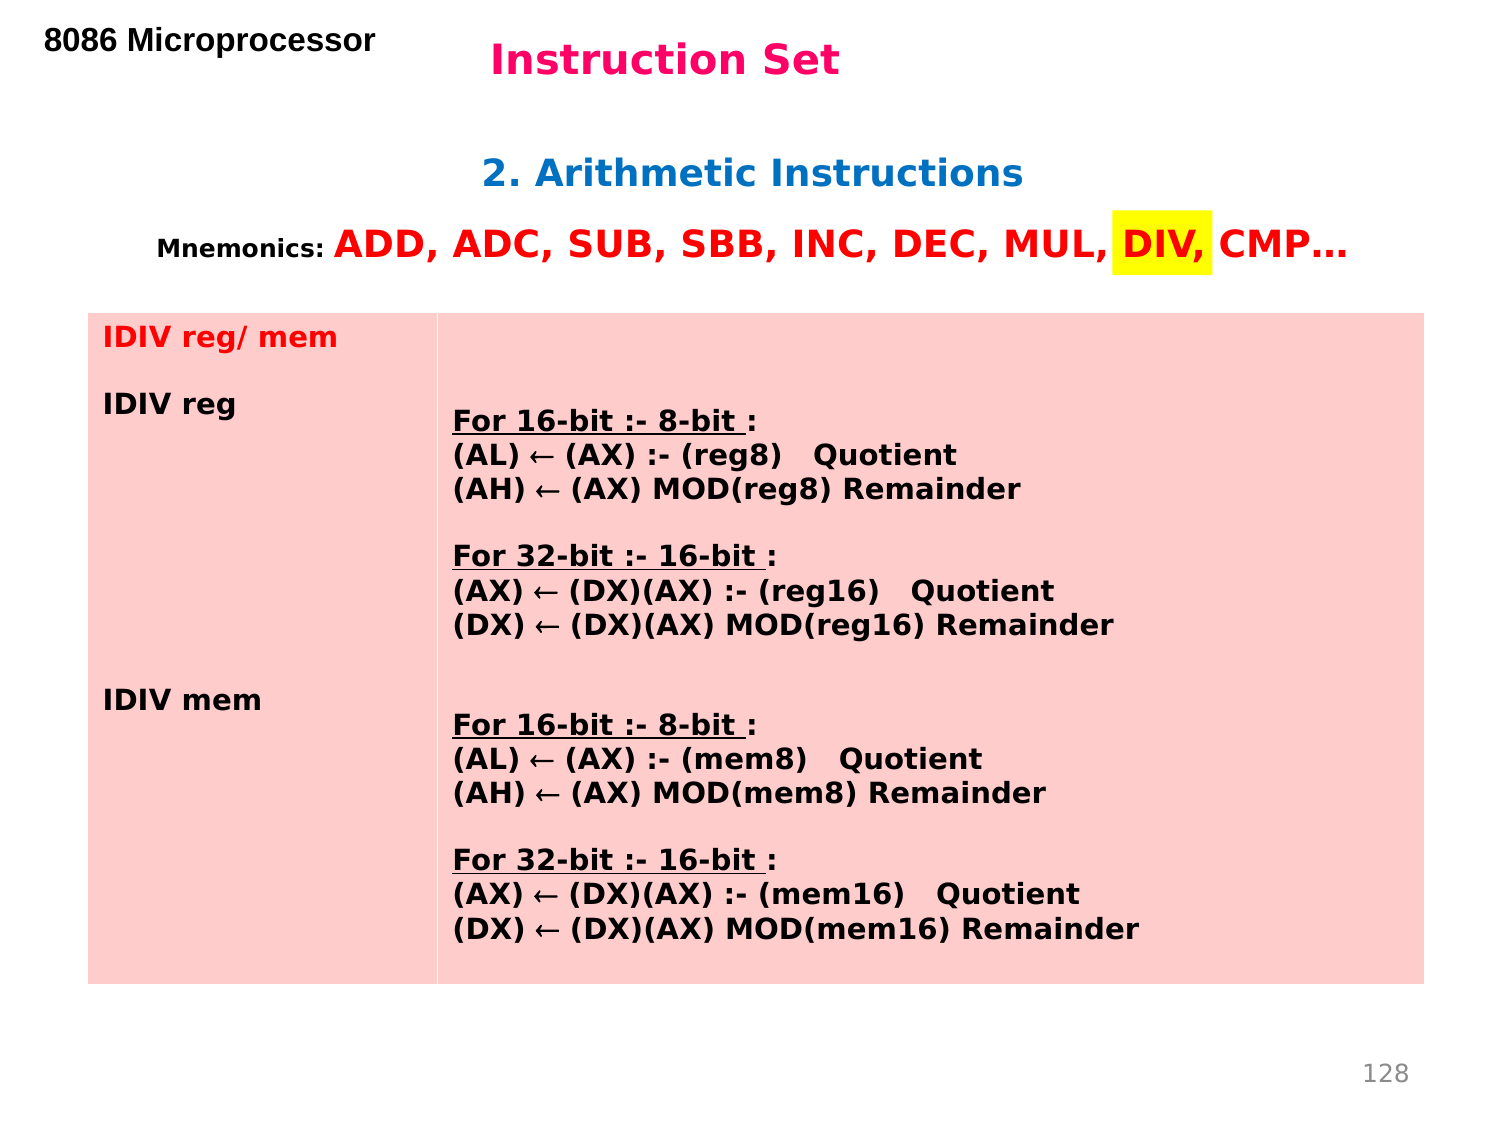

8086 Microprocessor
Instruction Set
2. Arithmetic Instructions

Mnemonics: ADD, ADC, SUB, SBB, INC, DEC, MUL, DIV, CMP…
| IDIV reg/ mem IDIV reg IDIV mem | For 16-bit :- 8-bit : (AL) ← (AX) :- (reg8) Quotient (AH) ← (AX) MOD(reg8) Remainder For 32-bit :- 16-bit : (AX) ← (DX)(AX) :- (reg16) Quotient (DX) ← (DX)(AX) MOD(reg16) Remainder For 16-bit :- 8-bit : (AL) ← (AX) :- (mem8) Quotient (AH) ← (AX) MOD(mem8) Remainder For 32-bit :- 16-bit : (AX) ← (DX)(AX) :- (mem16) Quotient (DX) ← (DX)(AX) MOD(mem16) Remainder |
| --- | --- |
128